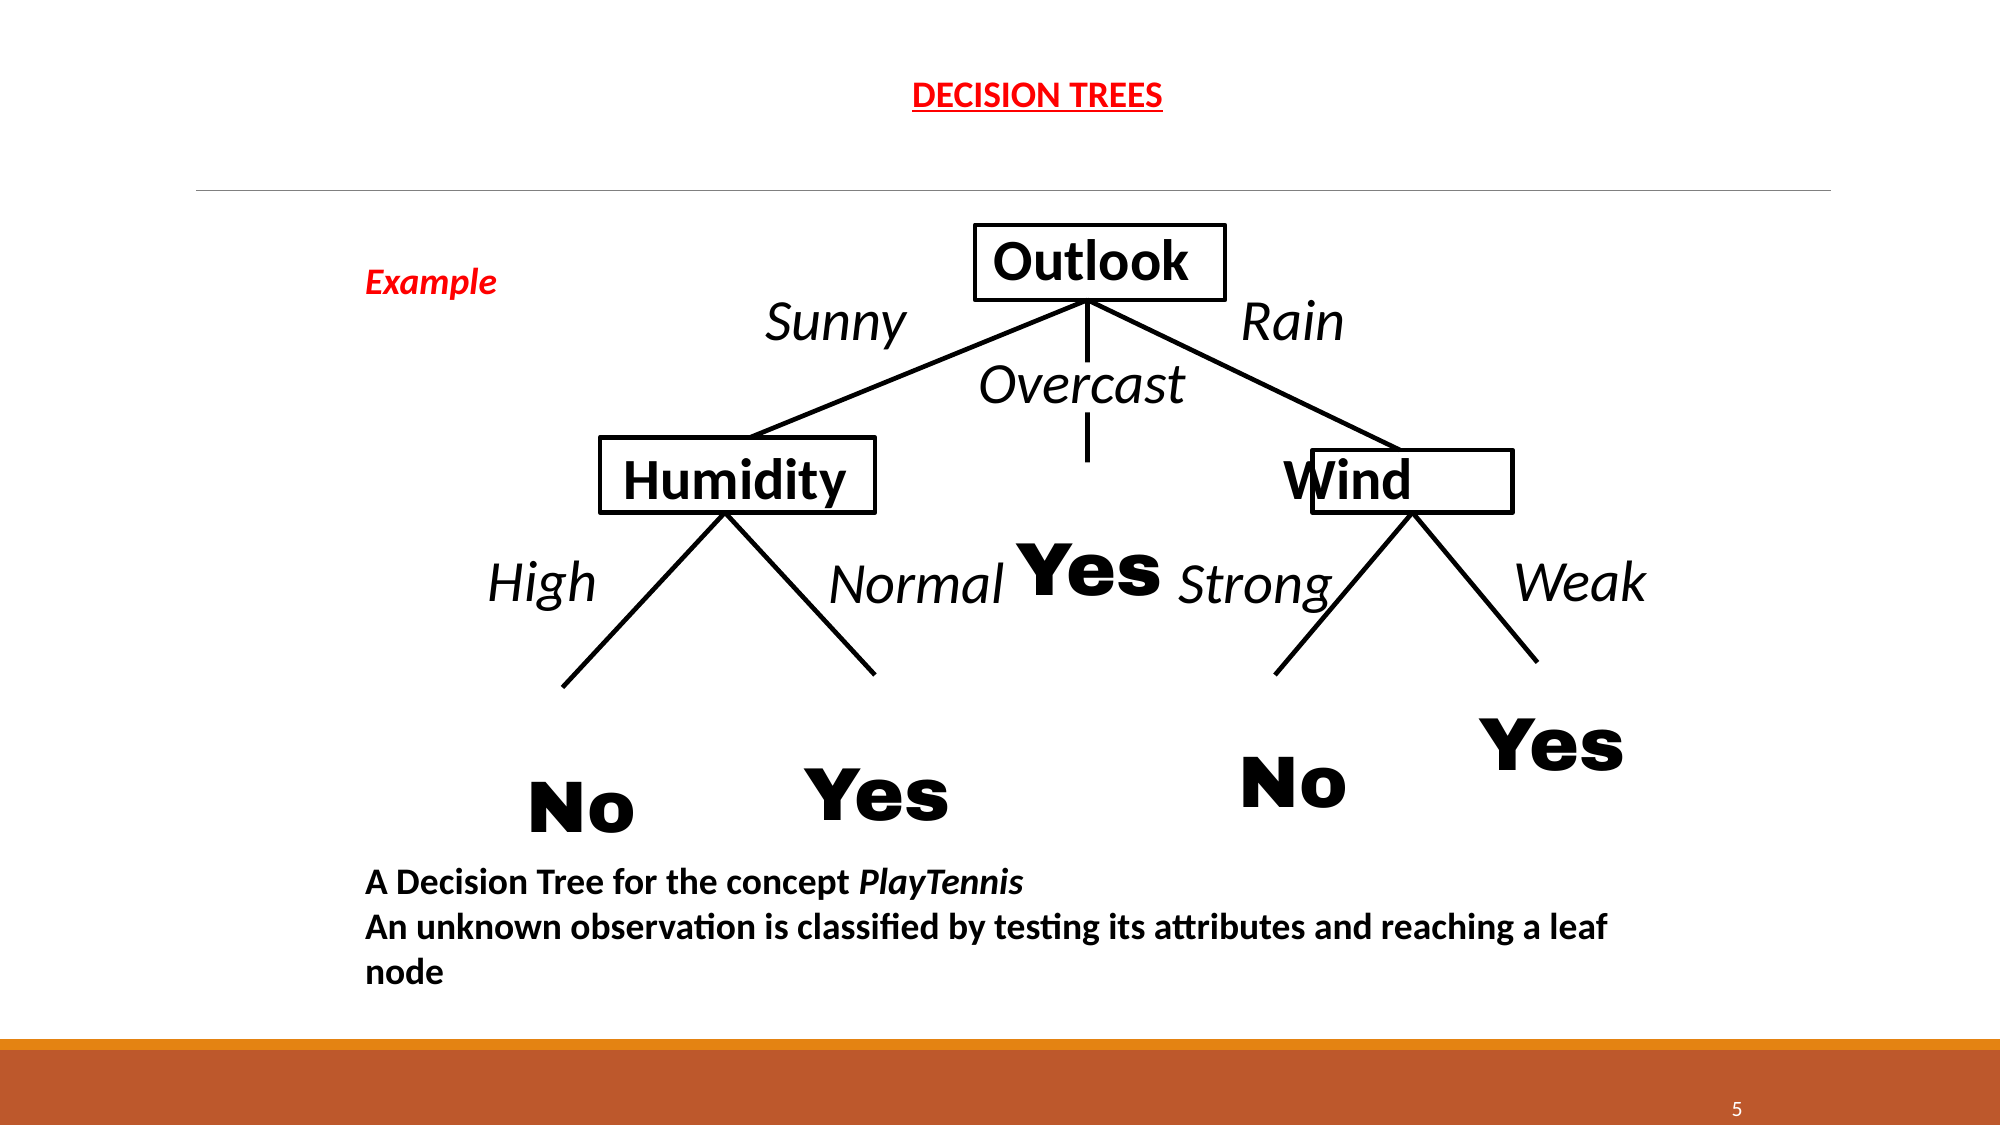

DECISION TREES
Outlook

Sunny
Rain

Overcast

Yes

High
Weak
Normal
Strong
Yes
No
Yes
No
Humidity                                 Wind
Example
A Decision Tree for the concept PlayTennis
An unknown observation is classified by testing its attributes and reaching a leaf node
5